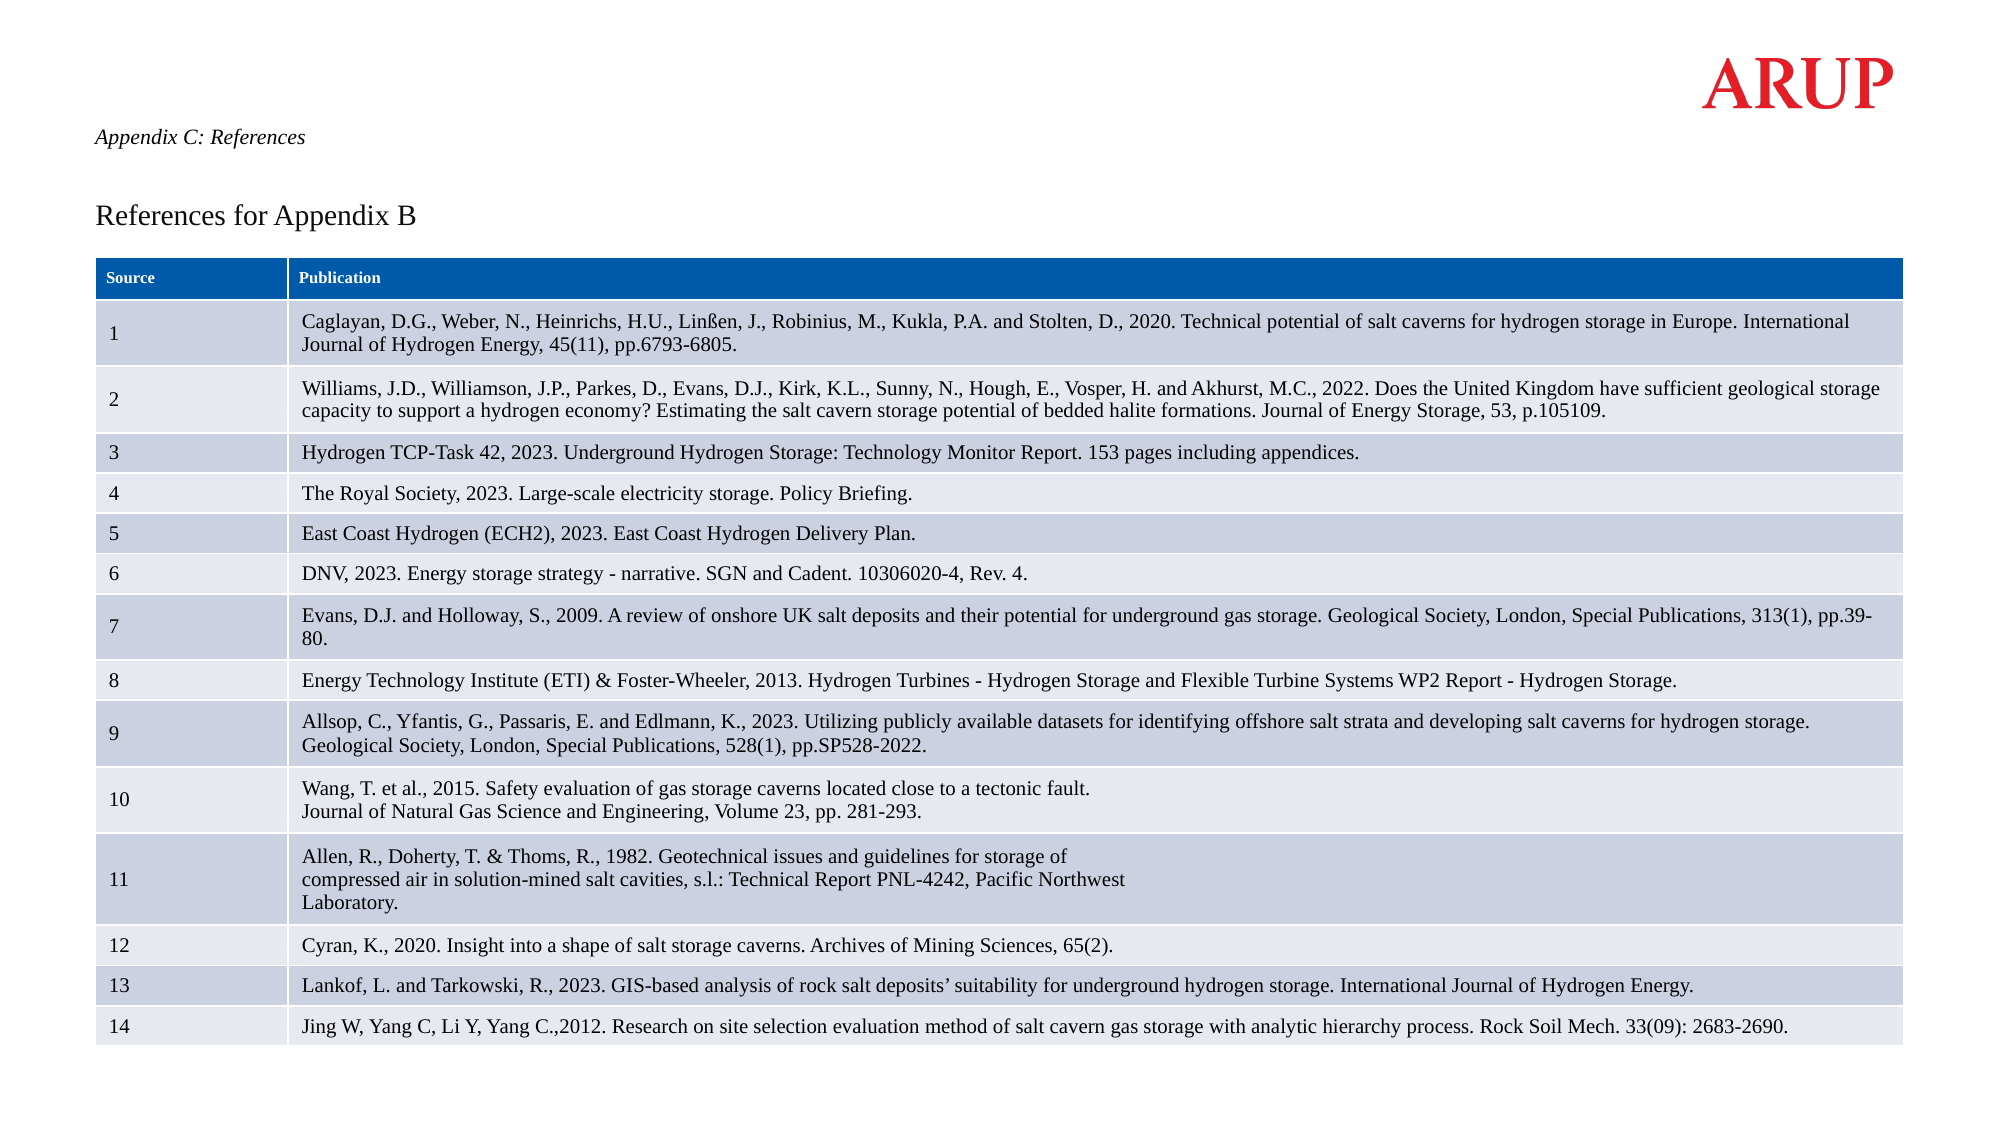

Appendix C: References
# References for Appendix B
| Source | Publication |
| --- | --- |
| 1 | Caglayan, D.G., Weber, N., Heinrichs, H.U., Linßen, J., Robinius, M., Kukla, P.A. and Stolten, D., 2020. Technical potential of salt caverns for hydrogen storage in Europe. International Journal of Hydrogen Energy, 45(11), pp.6793-6805. |
| 2 | Williams, J.D., Williamson, J.P., Parkes, D., Evans, D.J., Kirk, K.L., Sunny, N., Hough, E., Vosper, H. and Akhurst, M.C., 2022. Does the United Kingdom have sufficient geological storage capacity to support a hydrogen economy? Estimating the salt cavern storage potential of bedded halite formations. Journal of Energy Storage, 53, p.105109. |
| 3 | Hydrogen TCP-Task 42, 2023. Underground Hydrogen Storage: Technology Monitor Report. 153 pages including appendices. |
| 4 | The Royal Society, 2023. Large-scale electricity storage. Policy Briefing. |
| 5 | East Coast Hydrogen (ECH2), 2023. East Coast Hydrogen Delivery Plan. |
| 6 | DNV, 2023. Energy storage strategy - narrative. SGN and Cadent. 10306020-4, Rev. 4. |
| 7 | Evans, D.J. and Holloway, S., 2009. A review of onshore UK salt deposits and their potential for underground gas storage. Geological Society, London, Special Publications, 313(1), pp.39-80. |
| 8 | Energy Technology Institute (ETI) & Foster-Wheeler, 2013. Hydrogen Turbines - Hydrogen Storage and Flexible Turbine Systems WP2 Report - Hydrogen Storage. |
| 9 | Allsop, C., Yfantis, G., Passaris, E. and Edlmann, K., 2023. Utilizing publicly available datasets for identifying offshore salt strata and developing salt caverns for hydrogen storage. Geological Society, London, Special Publications, 528(1), pp.SP528-2022. |
| 10 | Wang, T. et al., 2015. Safety evaluation of gas storage caverns located close to a tectonic fault. Journal of Natural Gas Science and Engineering, Volume 23, pp. 281-293. |
| 11 | Allen, R., Doherty, T. & Thoms, R., 1982. Geotechnical issues and guidelines for storage of compressed air in solution-mined salt cavities, s.l.: Technical Report PNL-4242, Pacific Northwest Laboratory. |
| 12 | Cyran, K., 2020. Insight into a shape of salt storage caverns. Archives of Mining Sciences, 65(2). |
| 13 | Lankof, L. and Tarkowski, R., 2023. GIS-based analysis of rock salt deposits’ suitability for underground hydrogen storage. International Journal of Hydrogen Energy. |
| 14 | Jing W, Yang C, Li Y, Yang C.,2012. Research on site selection evaluation method of salt cavern gas storage with analytic hierarchy process. Rock Soil Mech. 33(09): 2683-2690. |